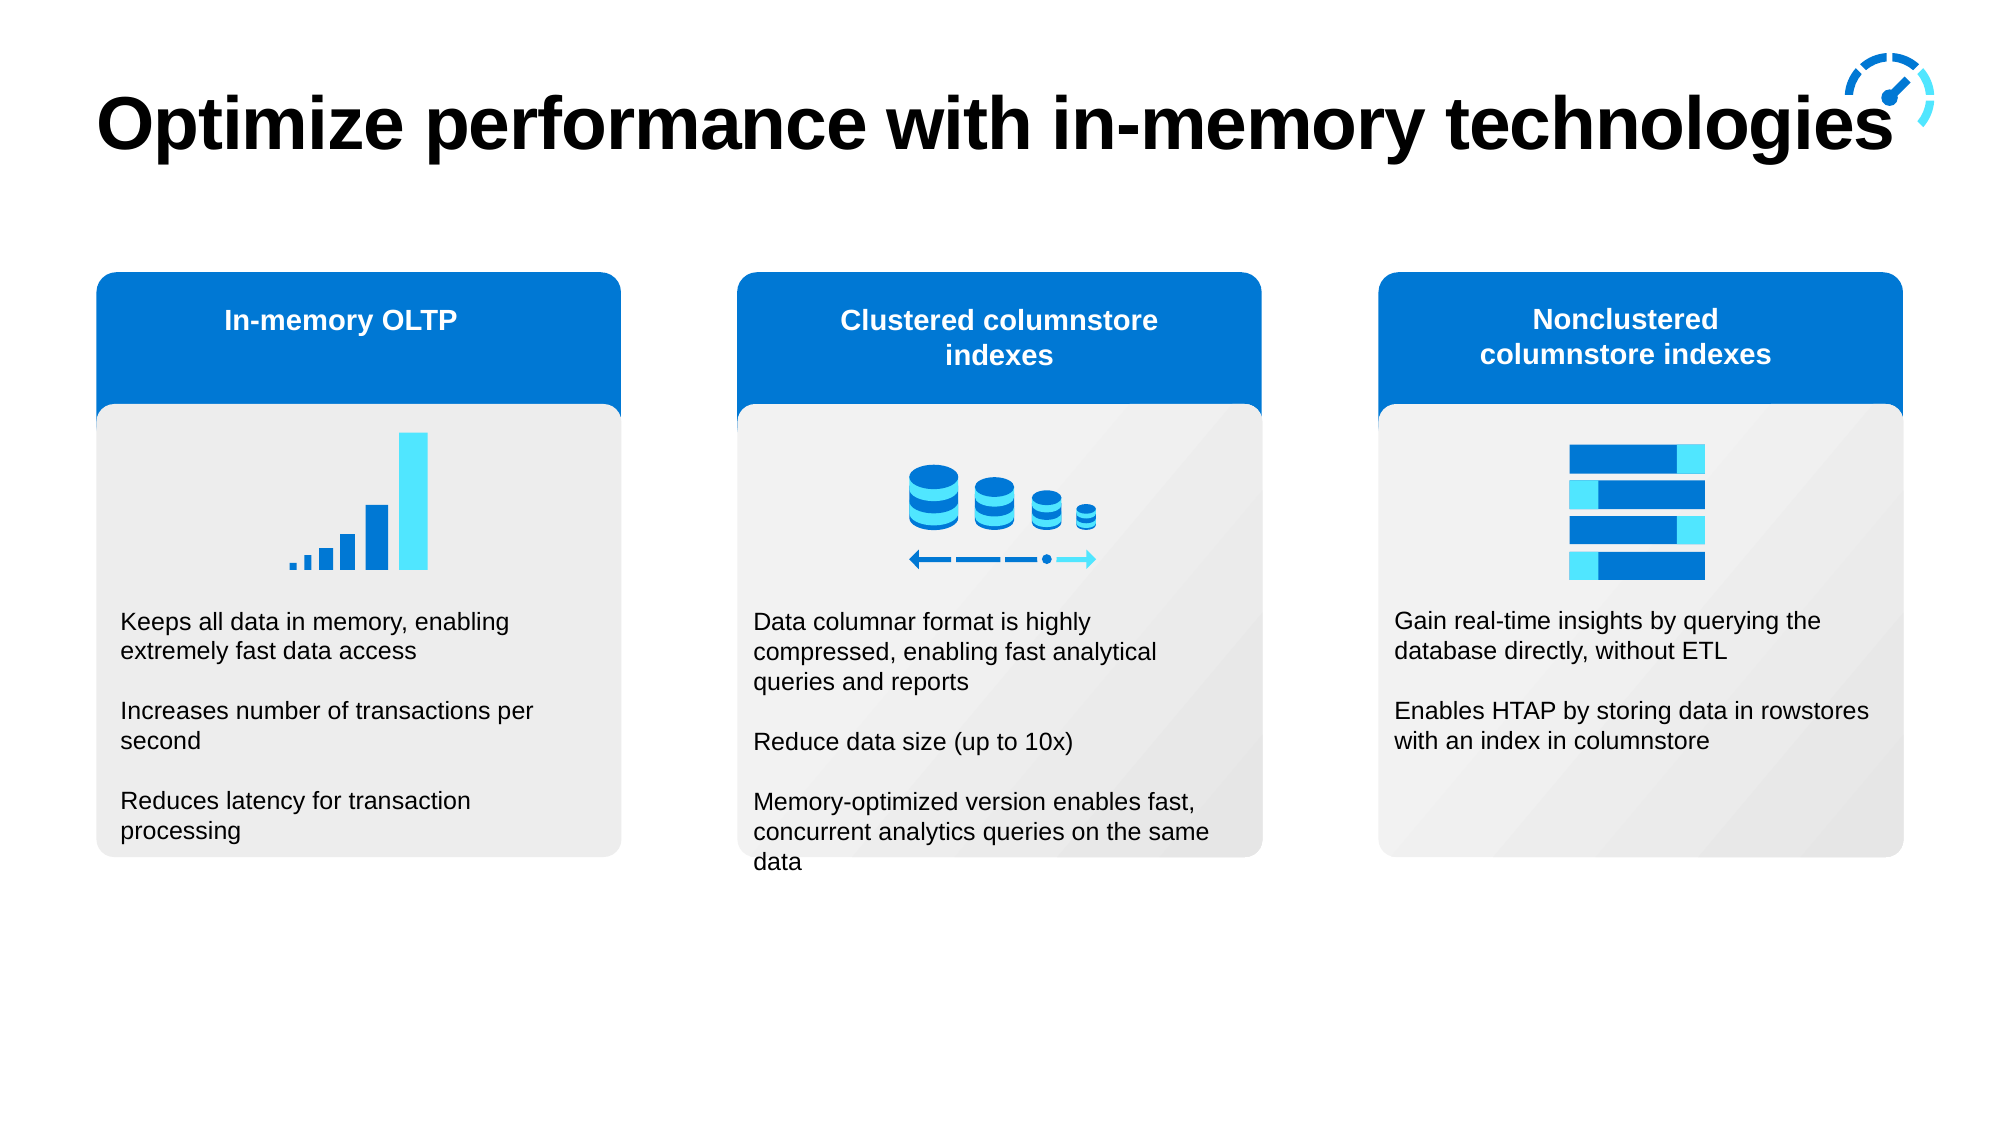

# Optimize performance with in-memory technologies

Nonclustered columnstore indexes
In-memory OLTP
Clustered columnstore indexes

Gain real-time insights by querying the database directly, without ETL

Enables HTAP by storing data in rowstores with an index in columnstore
Keeps all data in memory, enabling extremely fast data access

Increases number of transactions per second

Reduces latency for transaction processing
Data columnar format is highly compressed, enabling fast analytical queries and reports

Reduce data size (up to 10x)

Memory-optimized version enables fast, concurrent analytics queries on the same data